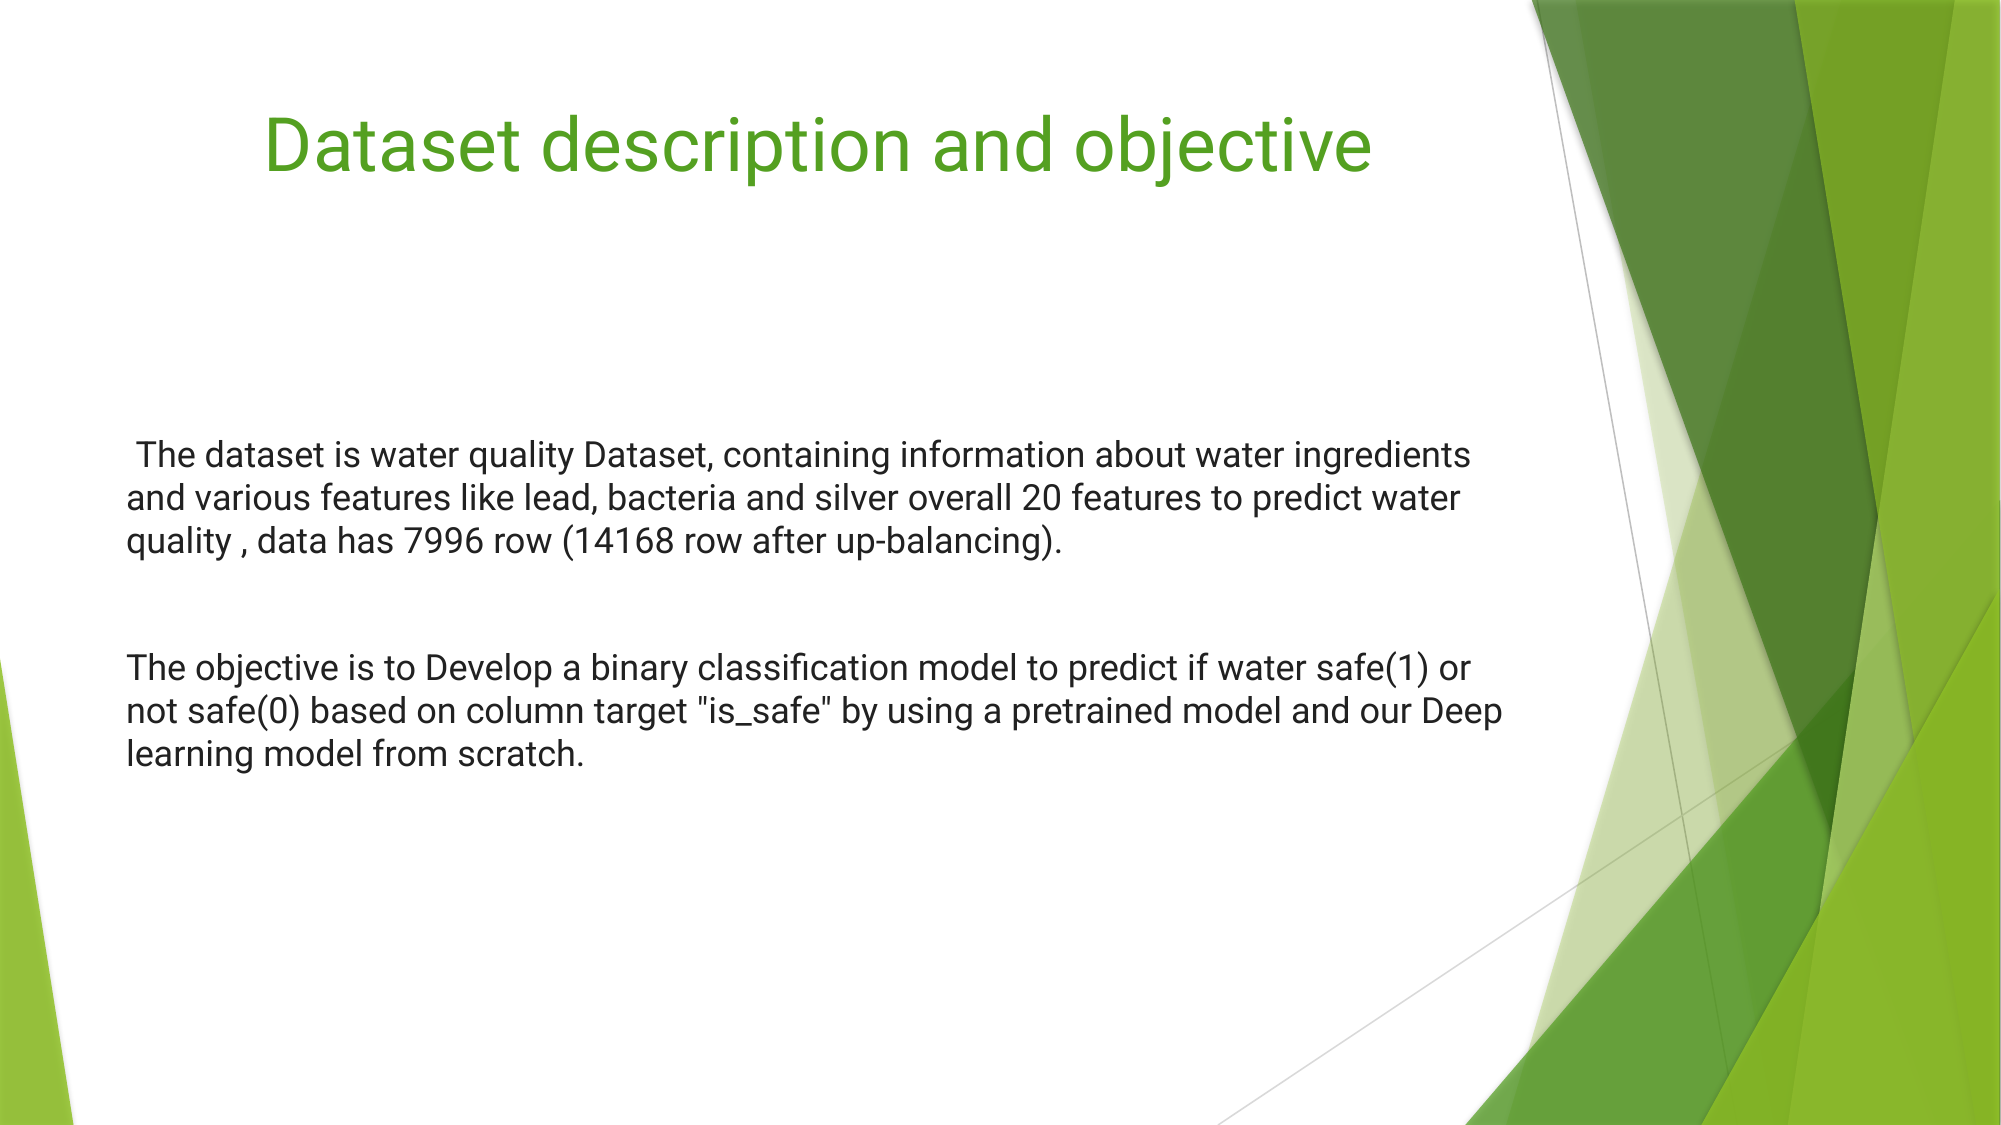

# Dataset description and objective

 The dataset is water quality Dataset, containing information about water ingredients and various features like lead, bacteria and silver overall 20 features to predict water quality , data has 7996 row (14168 row after up-balancing).

The objective is to Develop a binary classification model to predict if water safe(1) or not safe(0) based on column target "is_safe" by using a pretrained model and our Deep learning model from scratch.